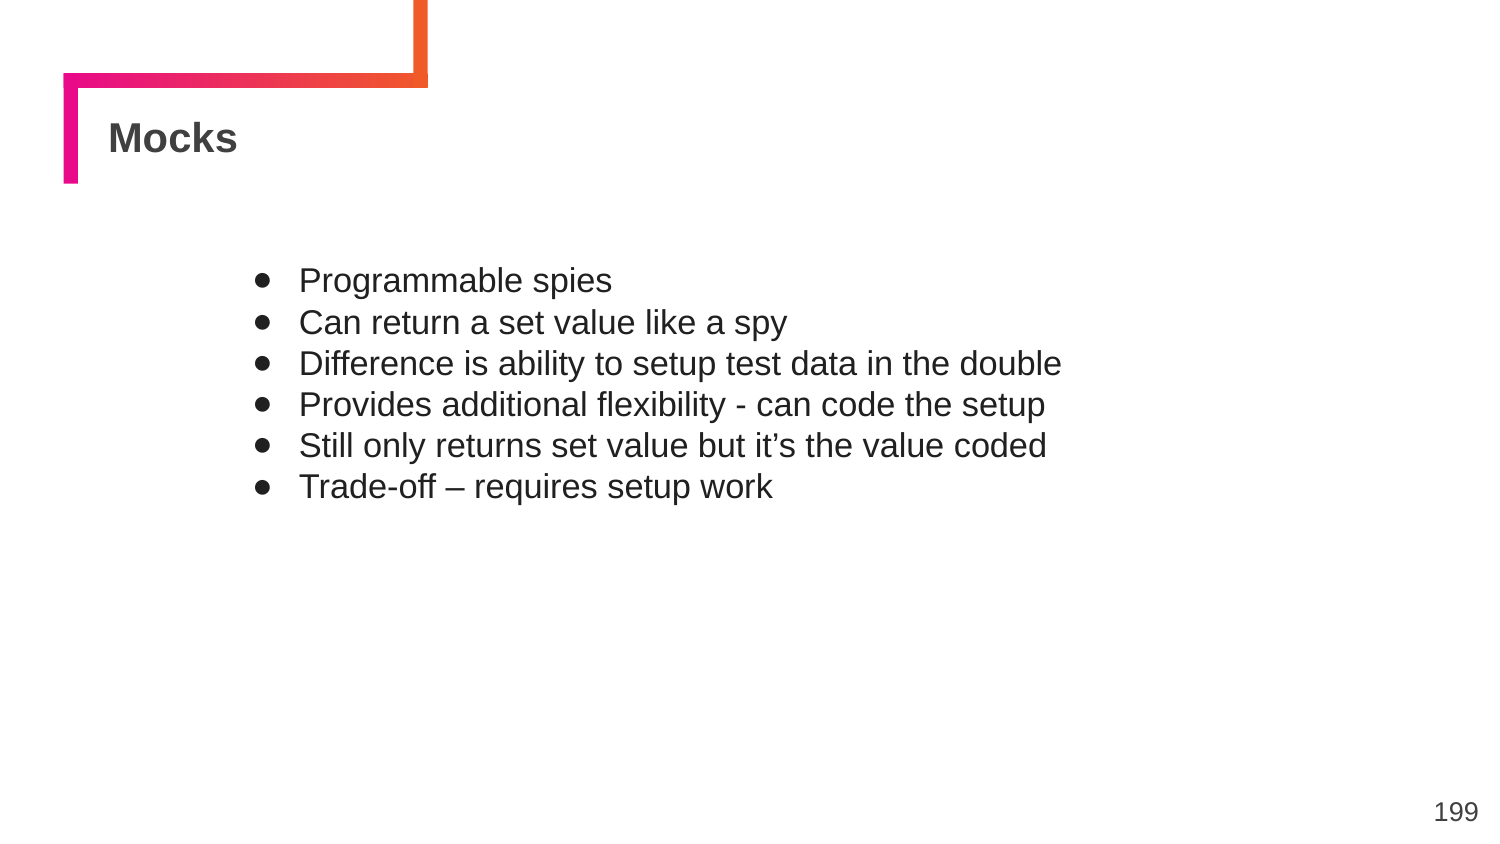

# Mocks

Programmable spies
Can return a set value like a spy
Difference is ability to setup test data in the double
Provides additional flexibility - can code the setup
Still only returns set value but it’s the value coded
Trade-off – requires setup work
199